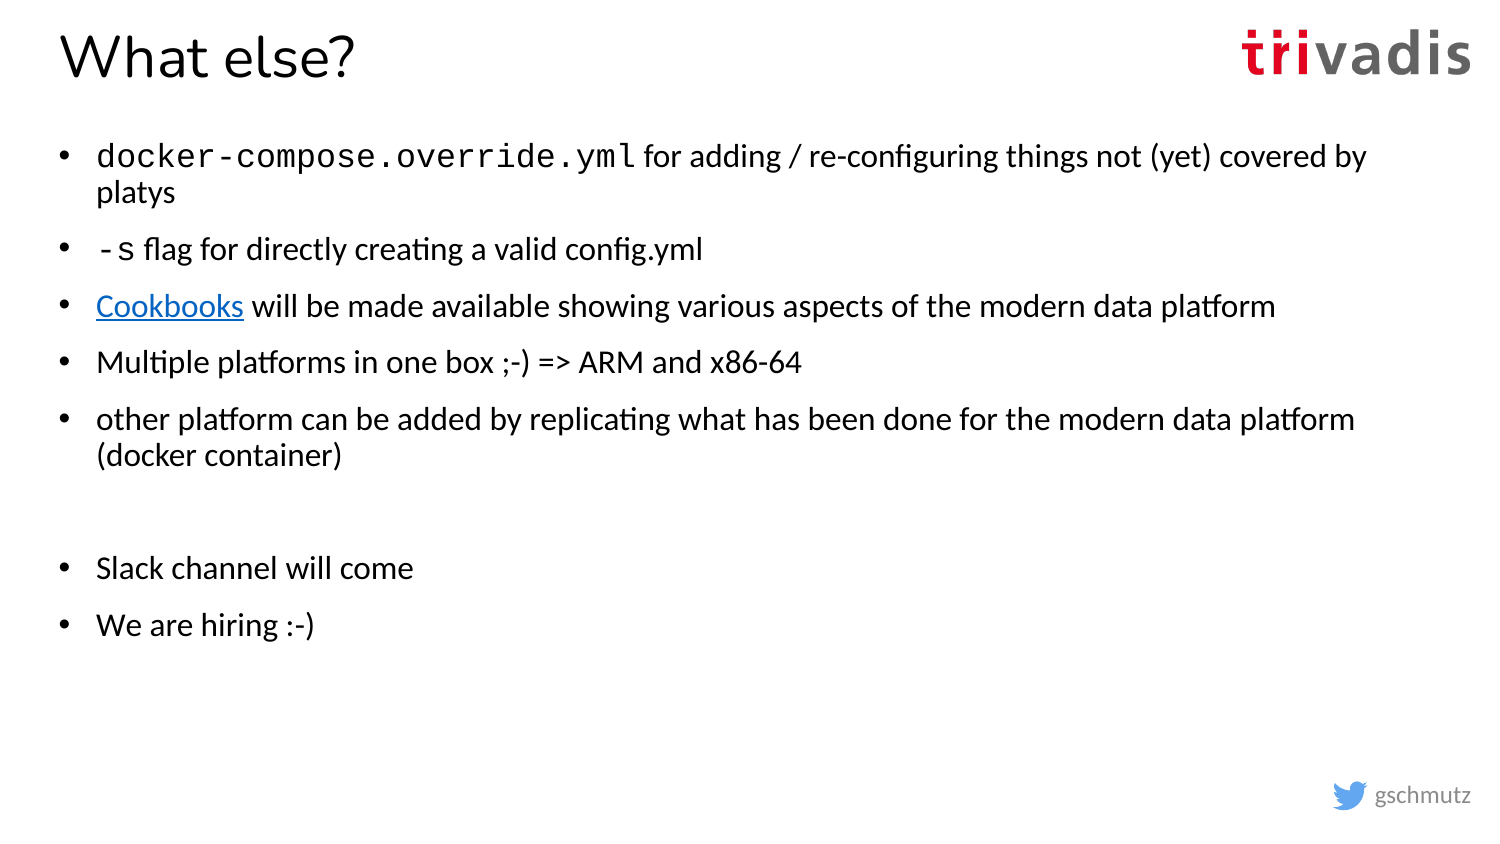

# What else?
docker-compose.override.yml for adding / re-configuring things not (yet) covered by platys
-s flag for directly creating a valid config.yml
Cookbooks will be made available showing various aspects of the modern data platform
Multiple platforms in one box ;-) => ARM and x86-64
other platform can be added by replicating what has been done for the modern data platform (docker container)

Slack channel will come
We are hiring :-)